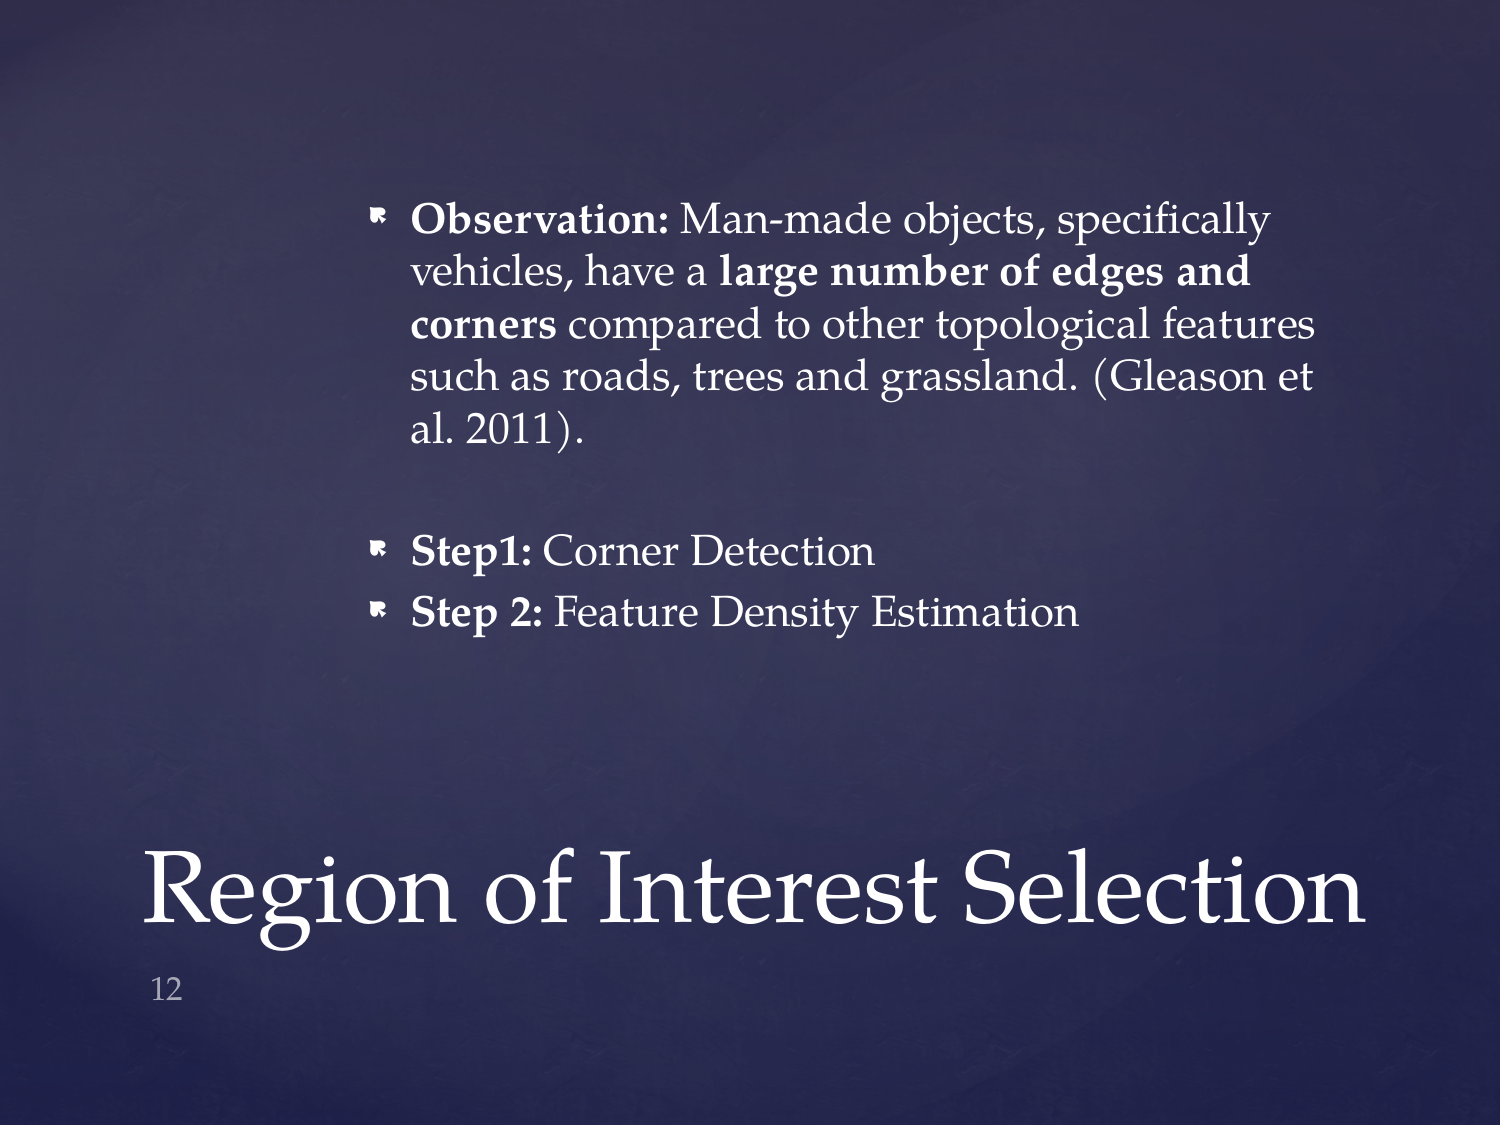

Observation: Man-made objects, specifically vehicles, have a large number of edges and corners compared to other topological features such as roads, trees and grassland. (Gleason et al. 2011).

Step1: Corner Detection
Step 2: Feature Density Estimation
# Region of Interest Selection
12